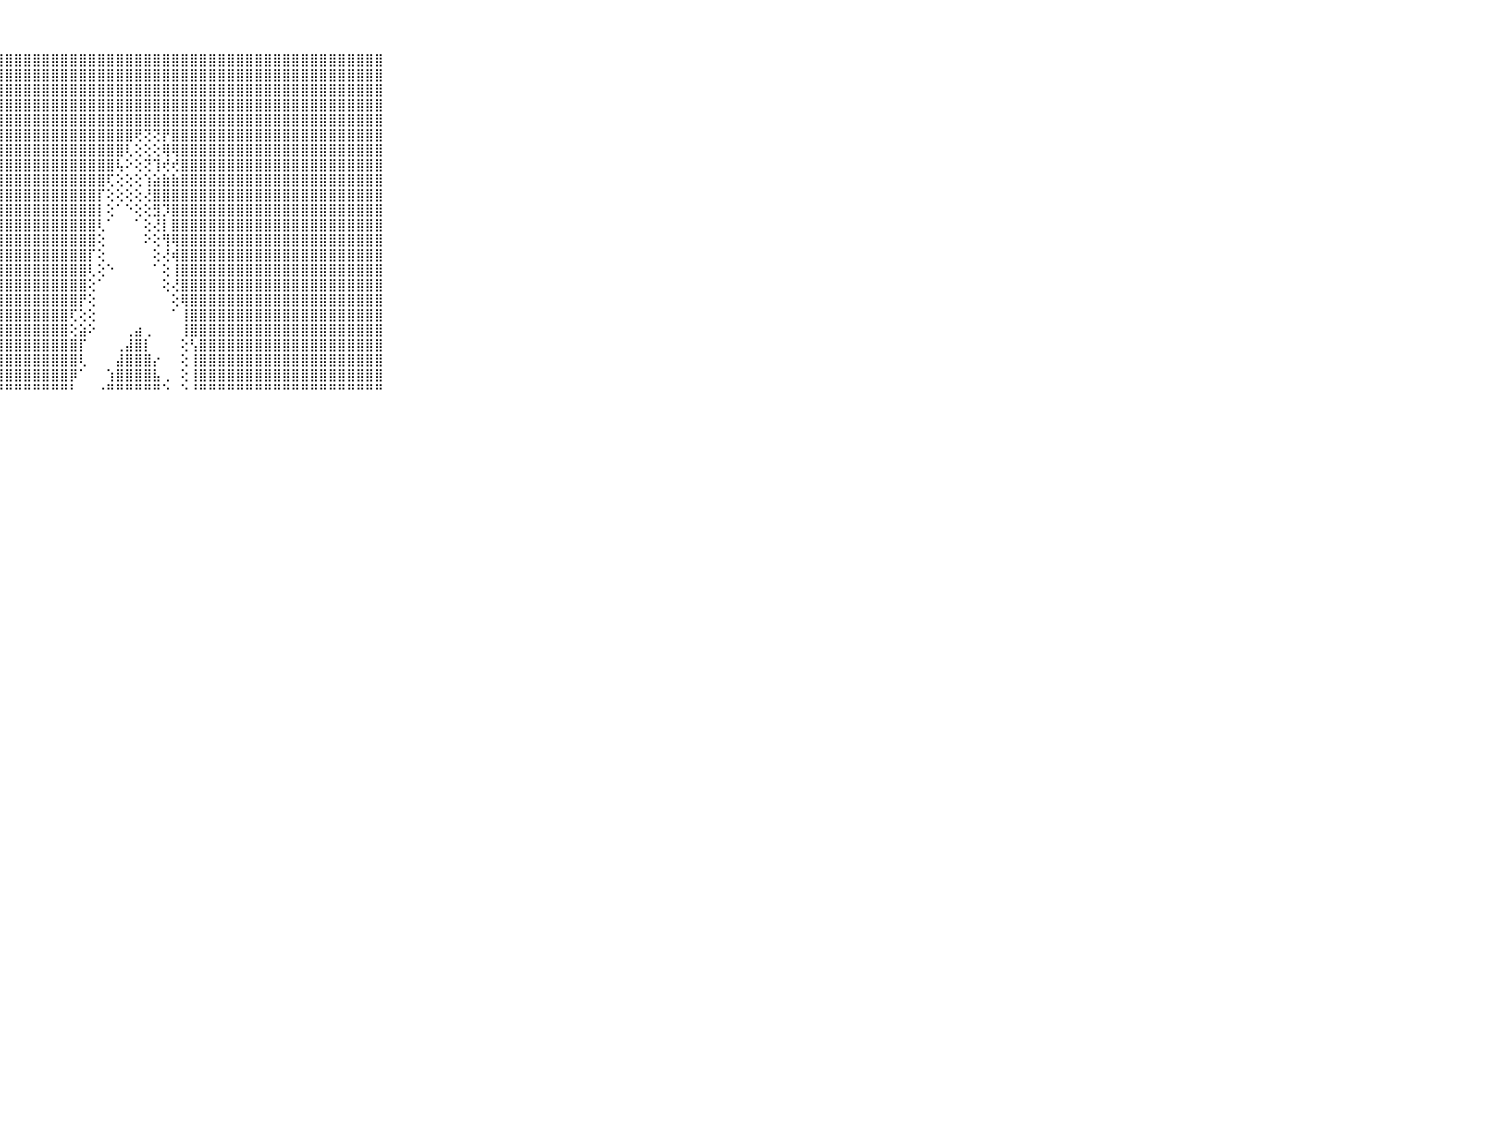

⠀⠀⠀⠀⠀⠀⠀⠀⠀⠀⠀⣿⣿⣿⣿⣿⣿⣿⣿⣿⣿⣿⣿⣿⣿⣿⣿⣿⣿⣿⣿⣿⣿⣿⣿⣿⣿⣿⣿⣿⣿⣿⣿⣿⣿⣿⣿⣿⣿⣿⣿⣿⣿⣿⣿⣿⣿⣿⣿⣿⣿⣿⣿⣿⣿⣿⣿⣿⣿⠀⠀⠀⠀⠀⠀⠀⠀⠀⠀⠀⠀
⠀⠀⠀⠀⠀⠀⠀⠀⠀⠀⠀⣿⣿⣿⣿⣿⣿⣿⣿⣿⣿⣿⣿⣿⣿⣿⣿⣿⣿⣿⣿⣿⣿⣿⣿⣿⣿⣿⣿⣿⣿⣿⣿⣿⣿⣿⣿⣿⣿⣿⣿⣿⣿⣿⣿⣿⣿⣿⣿⣿⣿⣿⣿⣿⣿⣿⣿⣿⣿⠀⠀⠀⠀⠀⠀⠀⠀⠀⠀⠀⠀
⠀⠀⠀⠀⠀⠀⠀⠀⠀⠀⠀⣿⣿⣿⣿⣿⣿⣿⣿⣿⣿⣿⣿⣿⣿⣿⣿⣿⣿⣿⣿⣿⣿⣿⣿⣿⣿⣿⣿⣿⣿⣿⣿⣿⣿⣿⣿⣿⣿⣿⣿⣿⣿⣿⣿⣿⣿⣿⣿⣿⣿⣿⣿⣿⣿⣿⣿⣿⣿⠀⠀⠀⠀⠀⠀⠀⠀⠀⠀⠀⠀
⠀⠀⠀⠀⠀⠀⠀⠀⠀⠀⠀⣿⣿⣿⣿⣿⣿⣿⣿⣿⣿⣿⣿⣿⣿⣿⣿⣿⣿⣿⣿⣿⣿⣿⣿⣿⣿⣿⣿⣿⣿⣿⣿⣿⣿⣿⣿⣿⣿⣿⣿⣿⣿⣿⣿⣿⣿⣿⣿⣿⣿⣿⣿⣿⣿⣿⣿⣿⣿⠀⠀⠀⠀⠀⠀⠀⠀⠀⠀⠀⠀
⠀⠀⠀⠀⠀⠀⠀⠀⠀⠀⠀⣿⣿⣿⣿⣿⣿⣿⣿⣿⣿⣿⣿⣿⣿⣿⣿⣿⣿⣿⣿⣿⣿⣿⣿⣿⣿⣿⣿⣿⣿⣿⣿⣿⣿⣿⣿⣿⣿⣿⣿⣿⣿⣿⣿⣿⣿⣿⣿⣿⣿⣿⣿⣿⣿⣿⣿⣿⣿⠀⠀⠀⠀⠀⠀⠀⠀⠀⠀⠀⠀
⠀⠀⠀⠀⠀⠀⠀⠀⠀⠀⠀⣿⣿⣿⣿⣿⣿⣿⣿⣿⣿⣿⣿⣿⣿⣿⣿⣿⣿⣿⣿⣿⣿⣿⣿⣿⣿⣿⣿⣿⣿⣿⢟⢝⢝⡟⣿⣿⣿⣿⣿⣿⣿⣿⣿⣿⣿⣿⣿⣿⣿⣿⣿⣿⣿⣿⣿⣿⣿⠀⠀⠀⠀⠀⠀⠀⠀⠀⠀⠀⠀
⠀⠀⠀⠀⠀⠀⠀⠀⠀⠀⠀⣿⣿⣿⣿⣿⣿⣿⣿⣿⣿⣿⣿⣿⣿⣿⣿⣿⣿⣿⣿⣿⣿⣿⣿⣿⣿⣿⣿⣿⣿⢇⢕⢕⢕⢿⢿⣿⣿⣿⣿⣿⣿⣿⣿⣿⣿⣿⣿⣿⣿⣿⣿⣿⣿⣿⣿⣿⣿⠀⠀⠀⠀⠀⠀⠀⠀⠀⠀⠀⠀
⠀⠀⠀⠀⠀⠀⠀⠀⠀⠀⠀⣿⣿⣿⣿⣿⣿⣿⣿⣿⣿⣿⣿⣿⣿⣿⣿⣿⣿⣿⣿⣿⣿⣿⣿⣿⣿⣿⣿⣿⢧⠕⢕⢝⢹⢞⢞⣿⣿⣿⣿⣿⣿⣿⣿⣿⣿⣿⣿⣿⣿⣿⣿⣿⣿⣿⣿⣿⣿⠀⠀⠀⠀⠀⠀⠀⠀⠀⠀⠀⠀
⠀⠀⠀⠀⠀⠀⠀⠀⠀⠀⠀⣿⣿⣿⣿⣿⣿⣿⣿⣿⣿⣿⣿⣿⣿⣿⣿⣿⣿⣿⣿⣿⣿⣿⣿⣿⣿⣿⣿⢏⢕⢕⢕⢱⣵⣷⣷⣿⣿⣿⣿⣿⣿⣿⣿⣿⣿⣿⣿⣿⣿⣿⣿⣿⣿⣿⣿⣿⣿⠀⠀⠀⠀⠀⠀⠀⠀⠀⠀⠀⠀
⠀⠀⠀⠀⠀⠀⠀⠀⠀⠀⠀⣿⣿⣿⣿⣿⣿⣿⣿⣿⣿⣿⣿⣿⣿⣿⣿⣿⣿⣿⣿⣿⣿⣿⣿⣿⣿⣿⡏⢕⢕⢕⢕⢜⣿⣿⣿⣿⣿⣿⣿⣿⣿⣿⣿⣿⣿⣿⣿⣿⣿⣿⣿⣿⣿⣿⣿⣿⣿⠀⠀⠀⠀⠀⠀⠀⠀⠀⠀⠀⠀
⠀⠀⠀⠀⠀⠀⠀⠀⠀⠀⠀⣿⣿⣿⣿⣿⣿⣿⣿⣿⣿⣿⣿⣿⣿⣿⣿⣿⣿⣿⣿⣿⣿⣿⣿⣿⣿⣿⡇⢕⠁⠑⢕⢕⣻⡹⣿⣿⣿⣿⣿⣿⣿⣿⣿⣿⣿⣿⣿⣿⣿⣿⣿⣿⣿⣿⣿⣿⣿⠀⠀⠀⠀⠀⠀⠀⠀⠀⠀⠀⠀
⠀⠀⠀⠀⠀⠀⠀⠀⠀⠀⠀⣿⣿⣿⣿⣿⣿⣿⣿⣿⣿⣿⣿⣿⣿⣿⣿⣿⣿⣿⣿⣿⣿⣿⣿⣿⣿⣿⢇⠁⠀⠀⠁⢕⢜⡇⣿⣿⣿⣿⣿⣿⣿⣿⣿⣿⣿⣿⣿⣿⣿⣿⣿⣿⣿⣿⣿⣿⣿⠀⠀⠀⠀⠀⠀⠀⠀⠀⠀⠀⠀
⠀⠀⠀⠀⠀⠀⠀⠀⠀⠀⠀⣿⣿⣿⣿⣿⣿⣿⣿⣿⣿⣿⣿⣿⣿⣿⣿⣿⣿⣿⣿⣿⣿⣿⣿⣿⣿⣿⢕⠀⠀⠀⠀⠕⢕⢻⢿⣿⣿⣿⣿⣿⣿⣿⣿⣿⣿⣿⣿⣿⣿⣿⣿⣿⣿⣿⣿⣿⣿⠀⠀⠀⠀⠀⠀⠀⠀⠀⠀⠀⠀
⠀⠀⠀⠀⠀⠀⠀⠀⠀⠀⠀⣿⣿⣿⣿⣿⣿⣿⣿⣿⣿⣿⣿⣿⣿⣿⣿⣿⣿⣿⣿⣿⣿⣿⣿⣿⣿⡏⢕⠀⠀⠀⠀⠀⢕⢜⢾⣿⣿⣿⣿⣿⣿⣿⣿⣿⣿⣿⣿⣿⣿⣿⣿⣿⣿⣿⣿⣿⣿⠀⠀⠀⠀⠀⠀⠀⠀⠀⠀⠀⠀
⠀⠀⠀⠀⠀⠀⠀⠀⠀⠀⠀⣿⣿⣿⣿⣿⣿⣿⣿⣿⣿⣿⣿⣿⣿⣿⣿⣿⣿⣿⣿⣿⣿⣿⣿⣿⣿⢇⢕⠑⠀⠀⠀⠀⠁⢕⢸⣿⣿⣿⣿⣿⣿⣿⣿⣿⣿⣿⣿⣿⣿⣿⣿⣿⣿⣿⣿⣿⣿⠀⠀⠀⠀⠀⠀⠀⠀⠀⠀⠀⠀
⠀⠀⠀⠀⠀⠀⠀⠀⠀⠀⠀⣿⣿⣿⣿⣿⣿⣿⣿⣿⣿⣿⣿⣿⣿⣿⣿⣿⣿⣿⣿⣿⣿⣿⣿⣿⣿⢕⠁⠀⠀⠀⠀⠀⠀⢕⢜⣿⣿⣿⣿⣿⣿⣿⣿⣿⣿⣿⣿⣿⣿⣿⣿⣿⣿⣿⣿⣿⣿⠀⠀⠀⠀⠀⠀⠀⠀⠀⠀⠀⠀
⠀⠀⠀⠀⠀⠀⠀⠀⠀⠀⠀⣿⣿⣿⣿⣿⣿⣿⣿⣿⣿⣿⣿⣿⣿⣿⣿⣿⣿⣿⣿⣿⣿⣿⣿⣿⡟⢕⠀⠀⠀⠀⠀⠀⠀⠀⢕⢿⣿⣿⣿⣿⣿⣿⣿⣿⣿⣿⣿⣿⣿⣿⣿⣿⣿⣿⣿⣿⣿⠀⠀⠀⠀⠀⠀⠀⠀⠀⠀⠀⠀
⠀⠀⠀⠀⠀⠀⠀⠀⠀⠀⠀⣿⣿⣿⣿⣿⣿⣿⣿⣿⣿⣿⣿⣿⣿⣿⣿⣿⣿⣿⣿⣿⣿⣿⣿⢏⢕⢕⠀⠀⠀⠀⠀⠀⠀⠀⠁⢸⣿⣿⣿⣿⣿⣿⣿⣿⣿⣿⣿⣿⣿⣿⣿⣿⣿⣿⣿⣿⣿⠀⠀⠀⠀⠀⠀⠀⠀⠀⠀⠀⠀
⠀⠀⠀⠀⠀⠀⠀⠀⠀⠀⠀⣿⣿⣿⣿⣿⣿⣿⣿⣿⣿⣿⣿⣿⣿⣿⣿⣿⣿⣿⣿⣿⣿⣿⣿⢕⣵⠕⠀⠀⠀⢀⣴⢀⠀⠀⠀⢸⣿⣿⣿⣿⣿⣿⣿⣿⣿⣿⣿⣿⣿⣿⣿⣿⣿⣿⣿⣿⣿⠀⠀⠀⠀⠀⠀⠀⠀⠀⠀⠀⠀
⠀⠀⠀⠀⠀⠀⠀⠀⠀⠀⠀⣿⣿⣿⣿⣿⣿⣿⣿⣿⣿⣿⣿⣿⣿⣿⣿⣿⣿⣿⣿⣿⣿⣿⣿⣿⡏⠀⠀⠀⢀⣼⣿⡇⠀⠀⠀⢕⢣⣿⣿⣿⣿⣿⣿⣿⣿⣿⣿⣿⣿⣿⣿⣿⣿⣿⣿⣿⣿⠀⠀⠀⠀⠀⠀⠀⠀⠀⠀⠀⠀
⠀⠀⠀⠀⠀⠀⠀⠀⠀⠀⠀⣿⣿⣿⣿⣿⣿⣿⣿⣿⣿⣿⣿⣿⣿⣿⣿⣿⣿⣿⣿⣿⣿⣿⣿⣿⢇⠀⠀⠀⣼⣿⣿⣿⡔⠀⠀⢕⢸⣿⣿⣿⣿⣿⣿⣿⣿⣿⣿⣿⣿⣿⣿⣿⣿⣿⣿⣿⣿⠀⠀⠀⠀⠀⠀⠀⠀⠀⠀⠀⠀
⠀⠀⠀⠀⠀⠀⠀⠀⠀⠀⠀⣿⣿⣿⣿⣿⣿⣿⣿⣿⣿⣿⣿⣿⣿⣿⣿⣿⣿⣿⣿⣿⣿⣿⣿⡿⠁⠀⠀⢱⣿⣿⣿⣿⣧⢀⠀⢕⢸⣿⣿⣿⣿⣿⣿⣿⣿⣿⣿⣿⣿⣿⣿⣿⣿⣿⣿⣿⣿⠀⠀⠀⠀⠀⠀⠀⠀⠀⠀⠀⠀
⠀⠀⠀⠀⠀⠀⠀⠀⠀⠀⠀⠛⠛⠛⠛⠛⠛⠛⠛⠛⠛⠛⠛⠛⠛⠛⠛⠛⠛⠛⠛⠛⠛⠛⠛⠃⠀⠀⠐⠛⠛⠛⠛⠛⠛⠑⠀⠑⠘⠛⠛⠛⠛⠛⠛⠛⠛⠛⠛⠛⠛⠛⠛⠛⠛⠛⠛⠛⠛⠀⠀⠀⠀⠀⠀⠀⠀⠀⠀⠀⠀